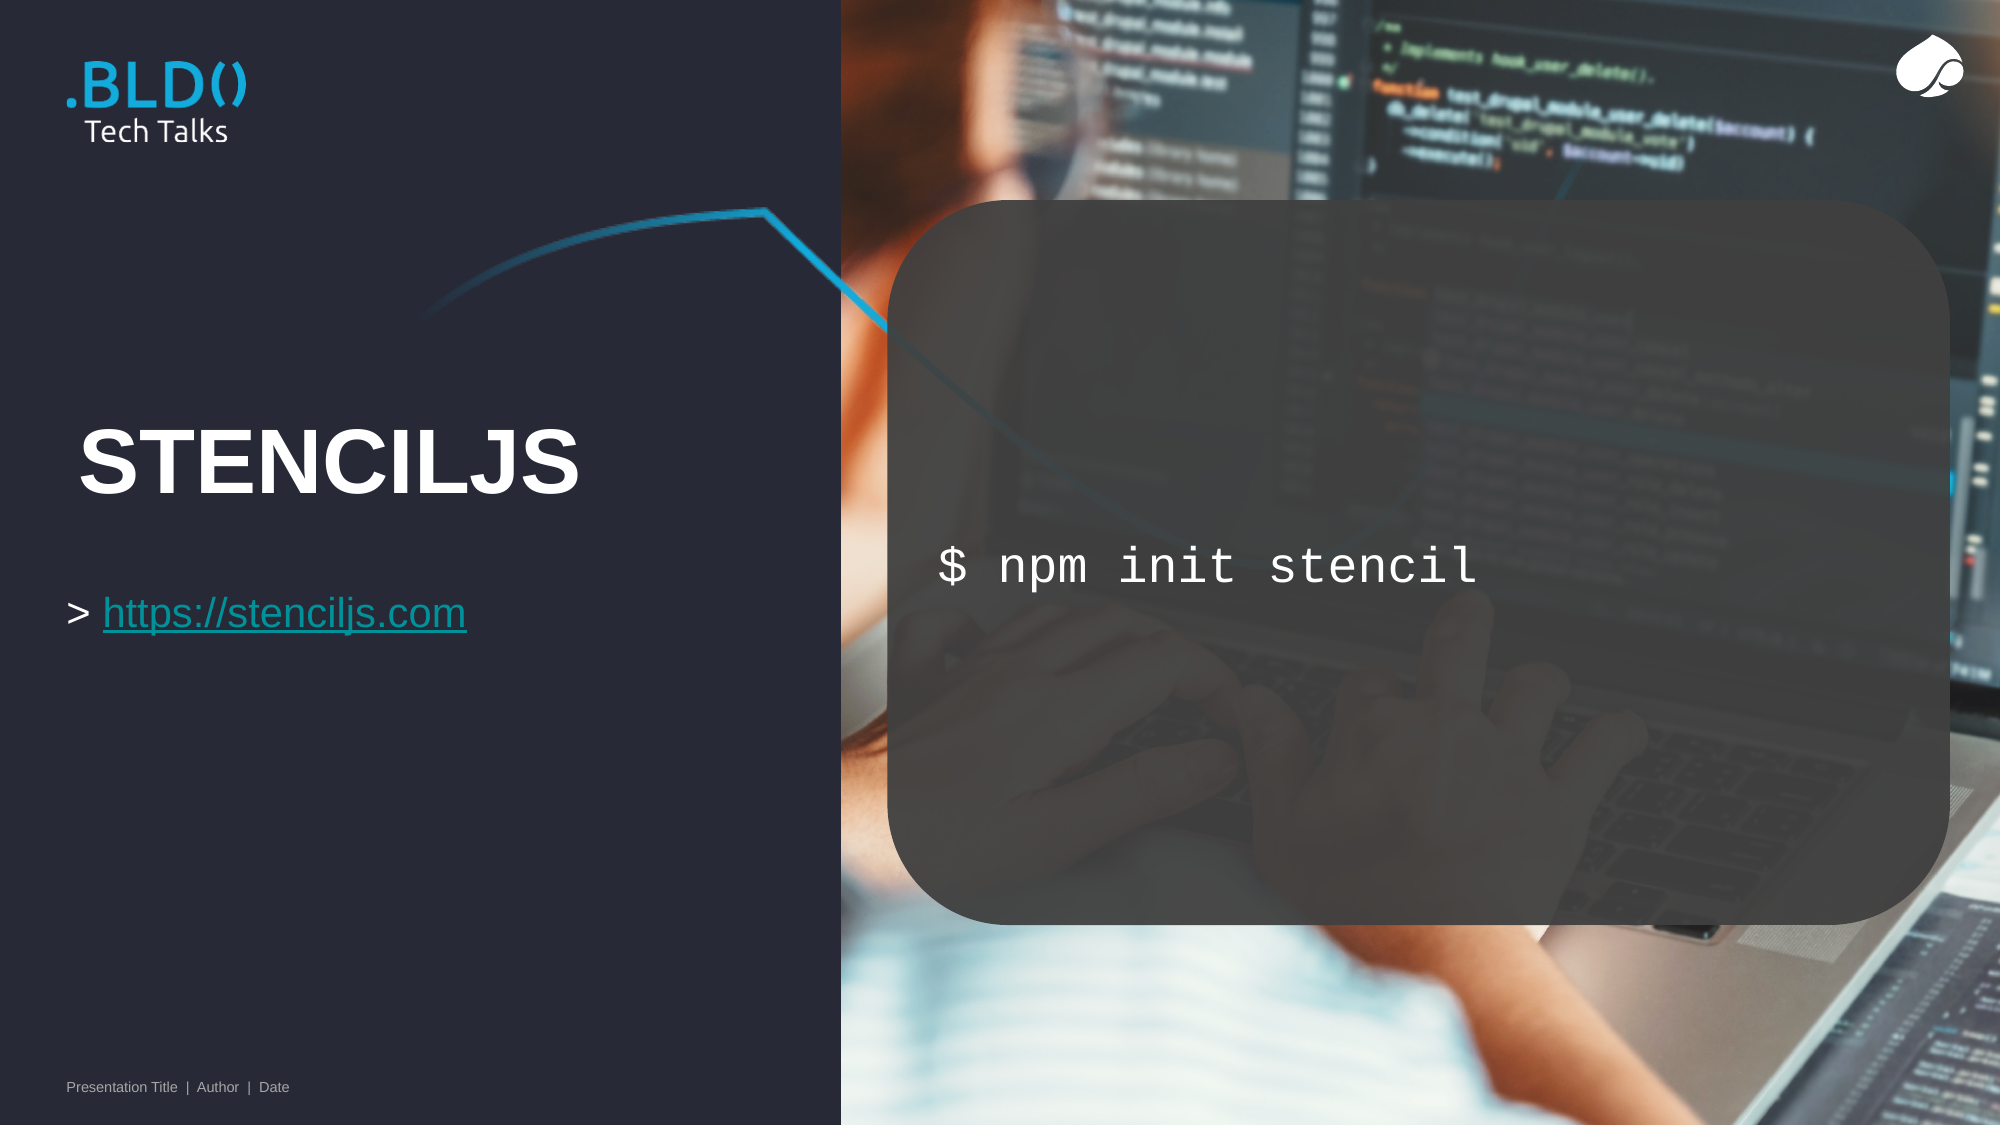

# stenciljs
$ npm init stencil
> https://stenciljs.com